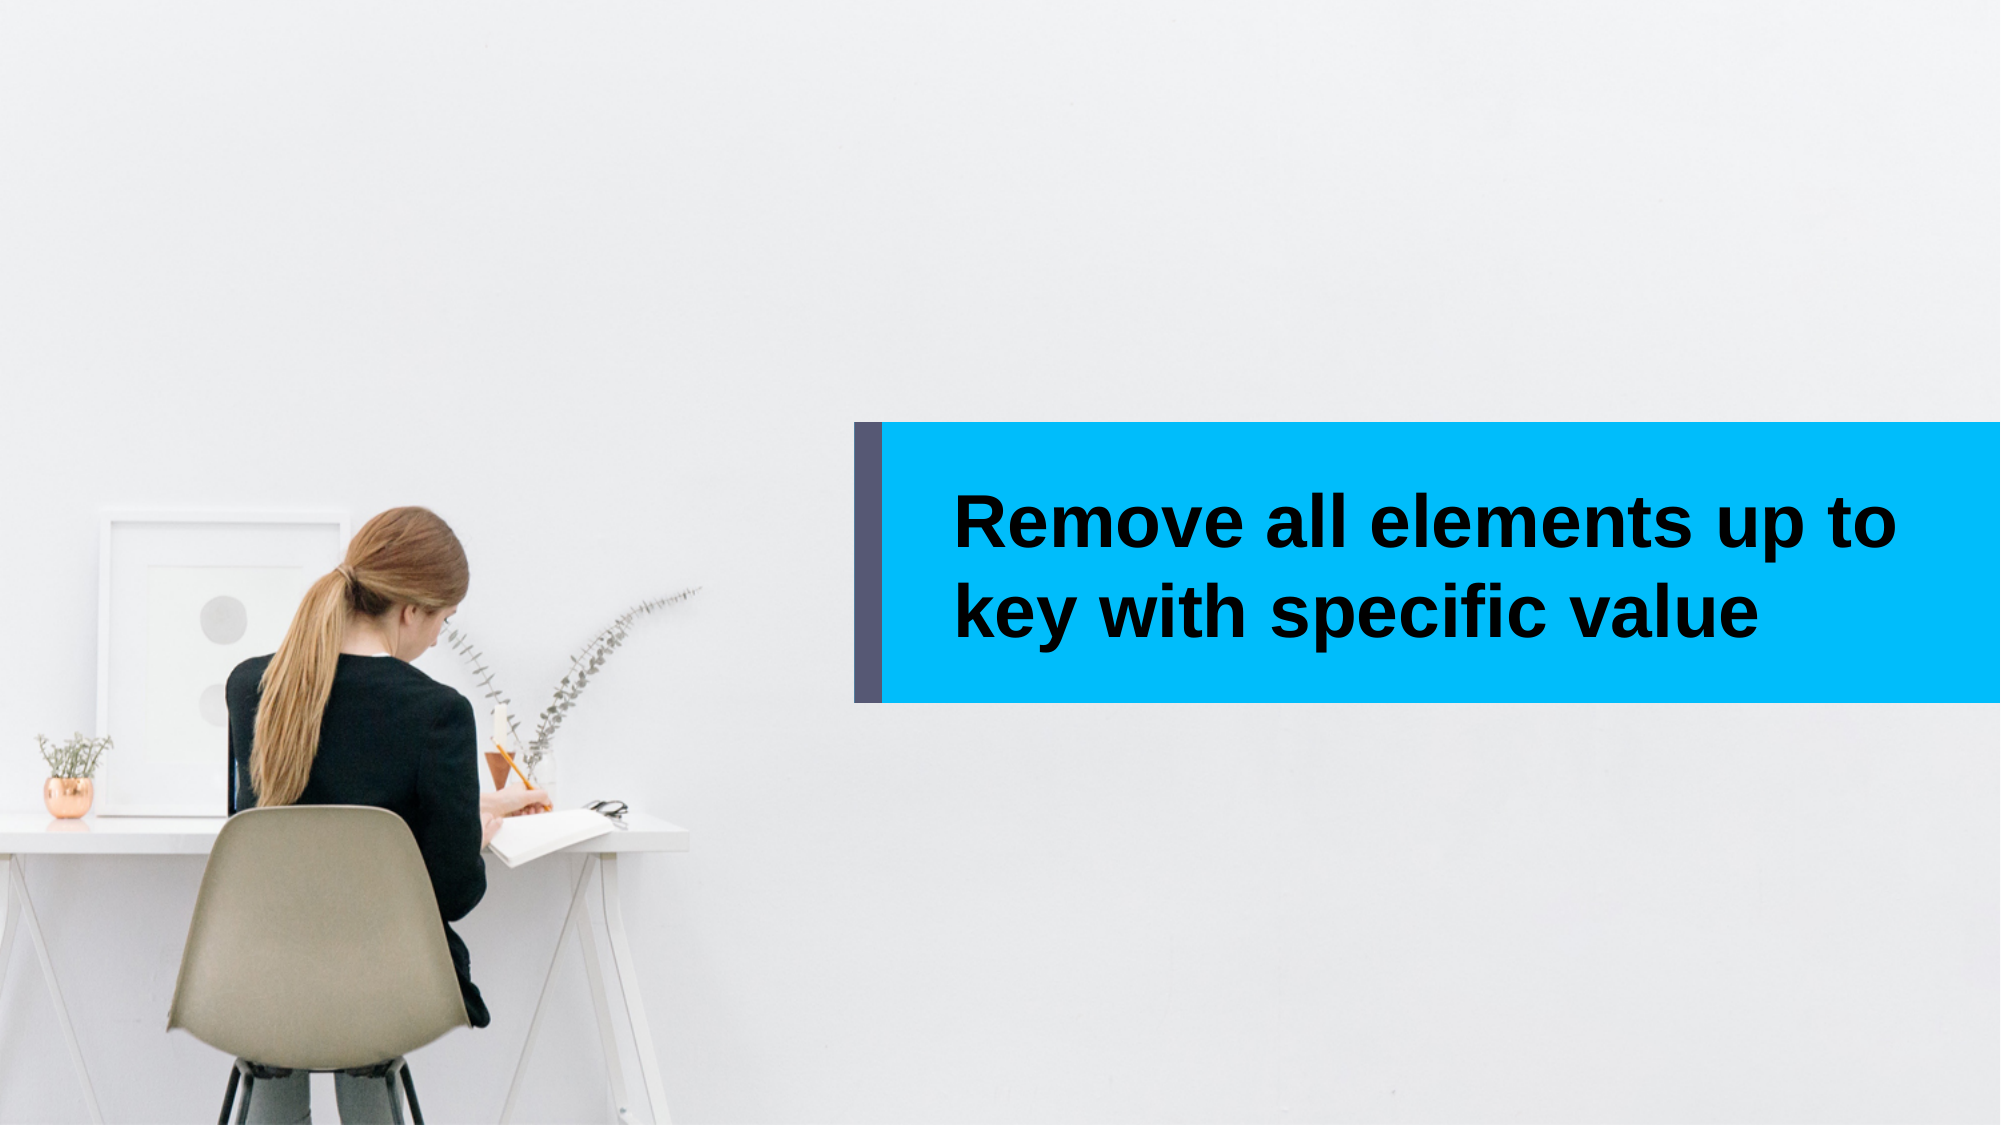

Remove all elements up to key with specific value